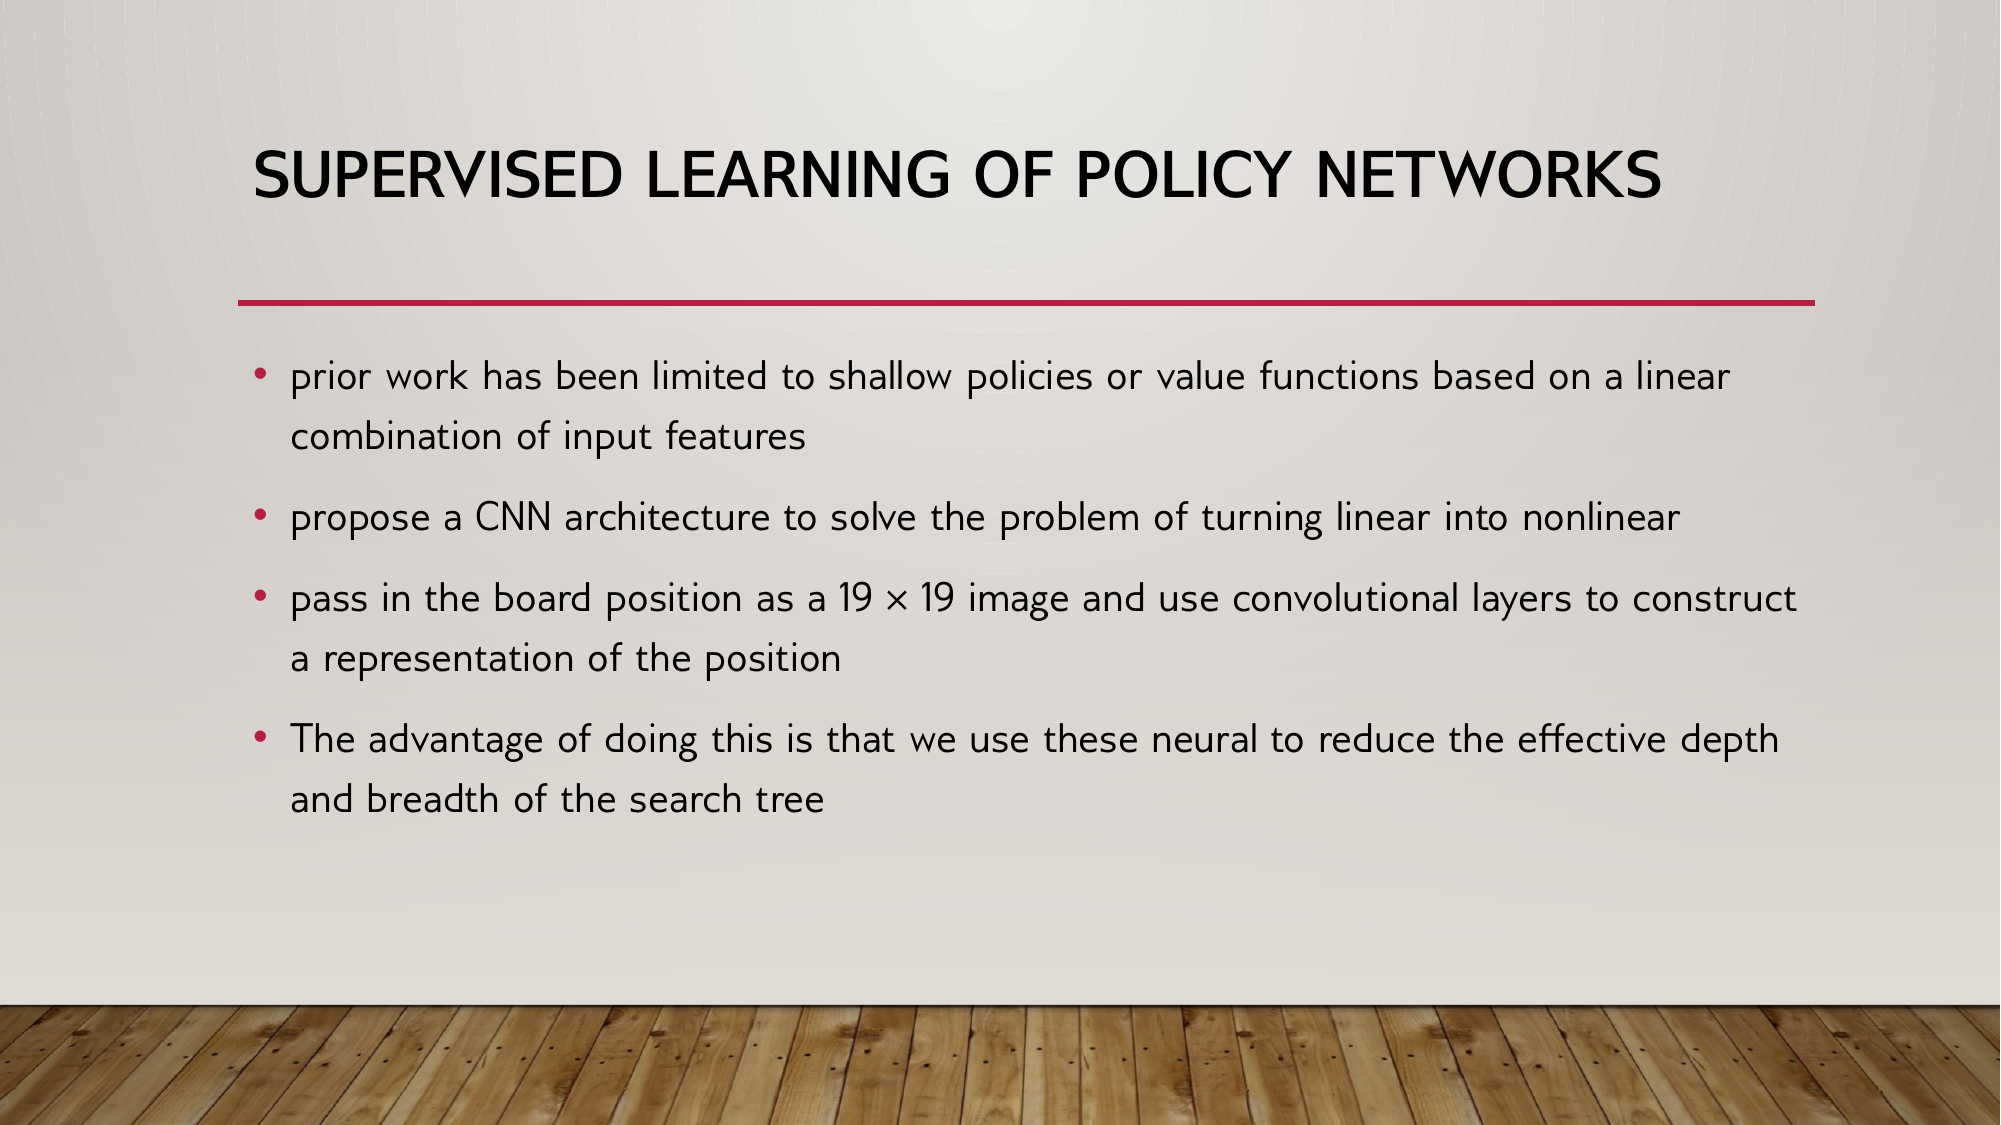

# Supervised learning of policy networks
prior work has been limited to shallow policies or value functions based on a linear combination of input features
propose a CNN architecture to solve the problem of turning linear into nonlinear
pass in the board position as a 19 × 19 image and use convolutional layers to construct a representation of the position
The advantage of doing this is that we use these neural to reduce the effective depth and breadth of the search tree